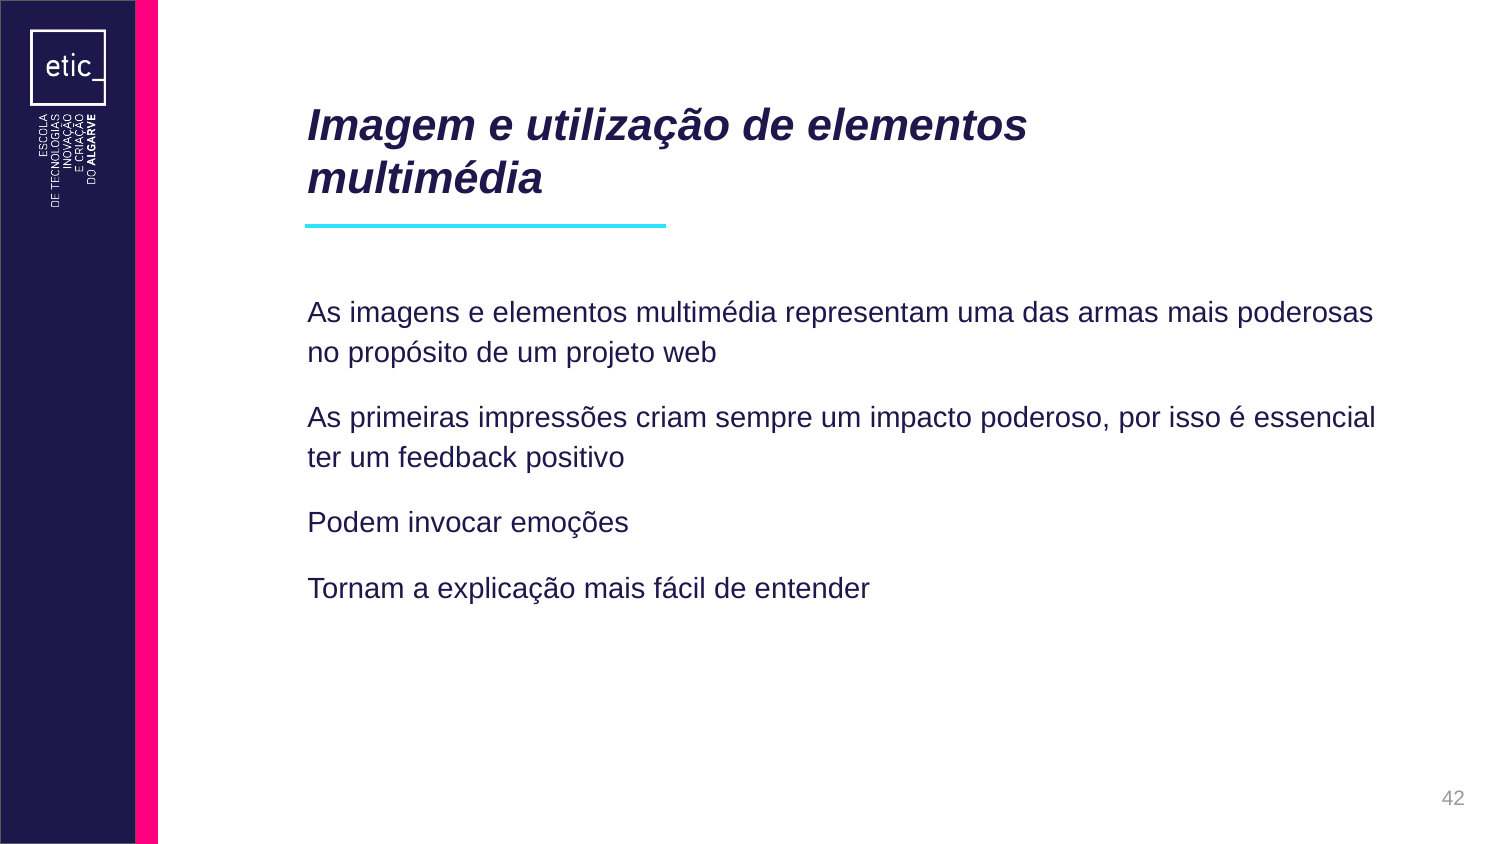

# Imagem e utilização de elementos multimédia
As imagens e elementos multimédia representam uma das armas mais poderosas no propósito de um projeto web
As primeiras impressões criam sempre um impacto poderoso, por isso é essencial ter um feedback positivo
Podem invocar emoções
Tornam a explicação mais fácil de entender
42